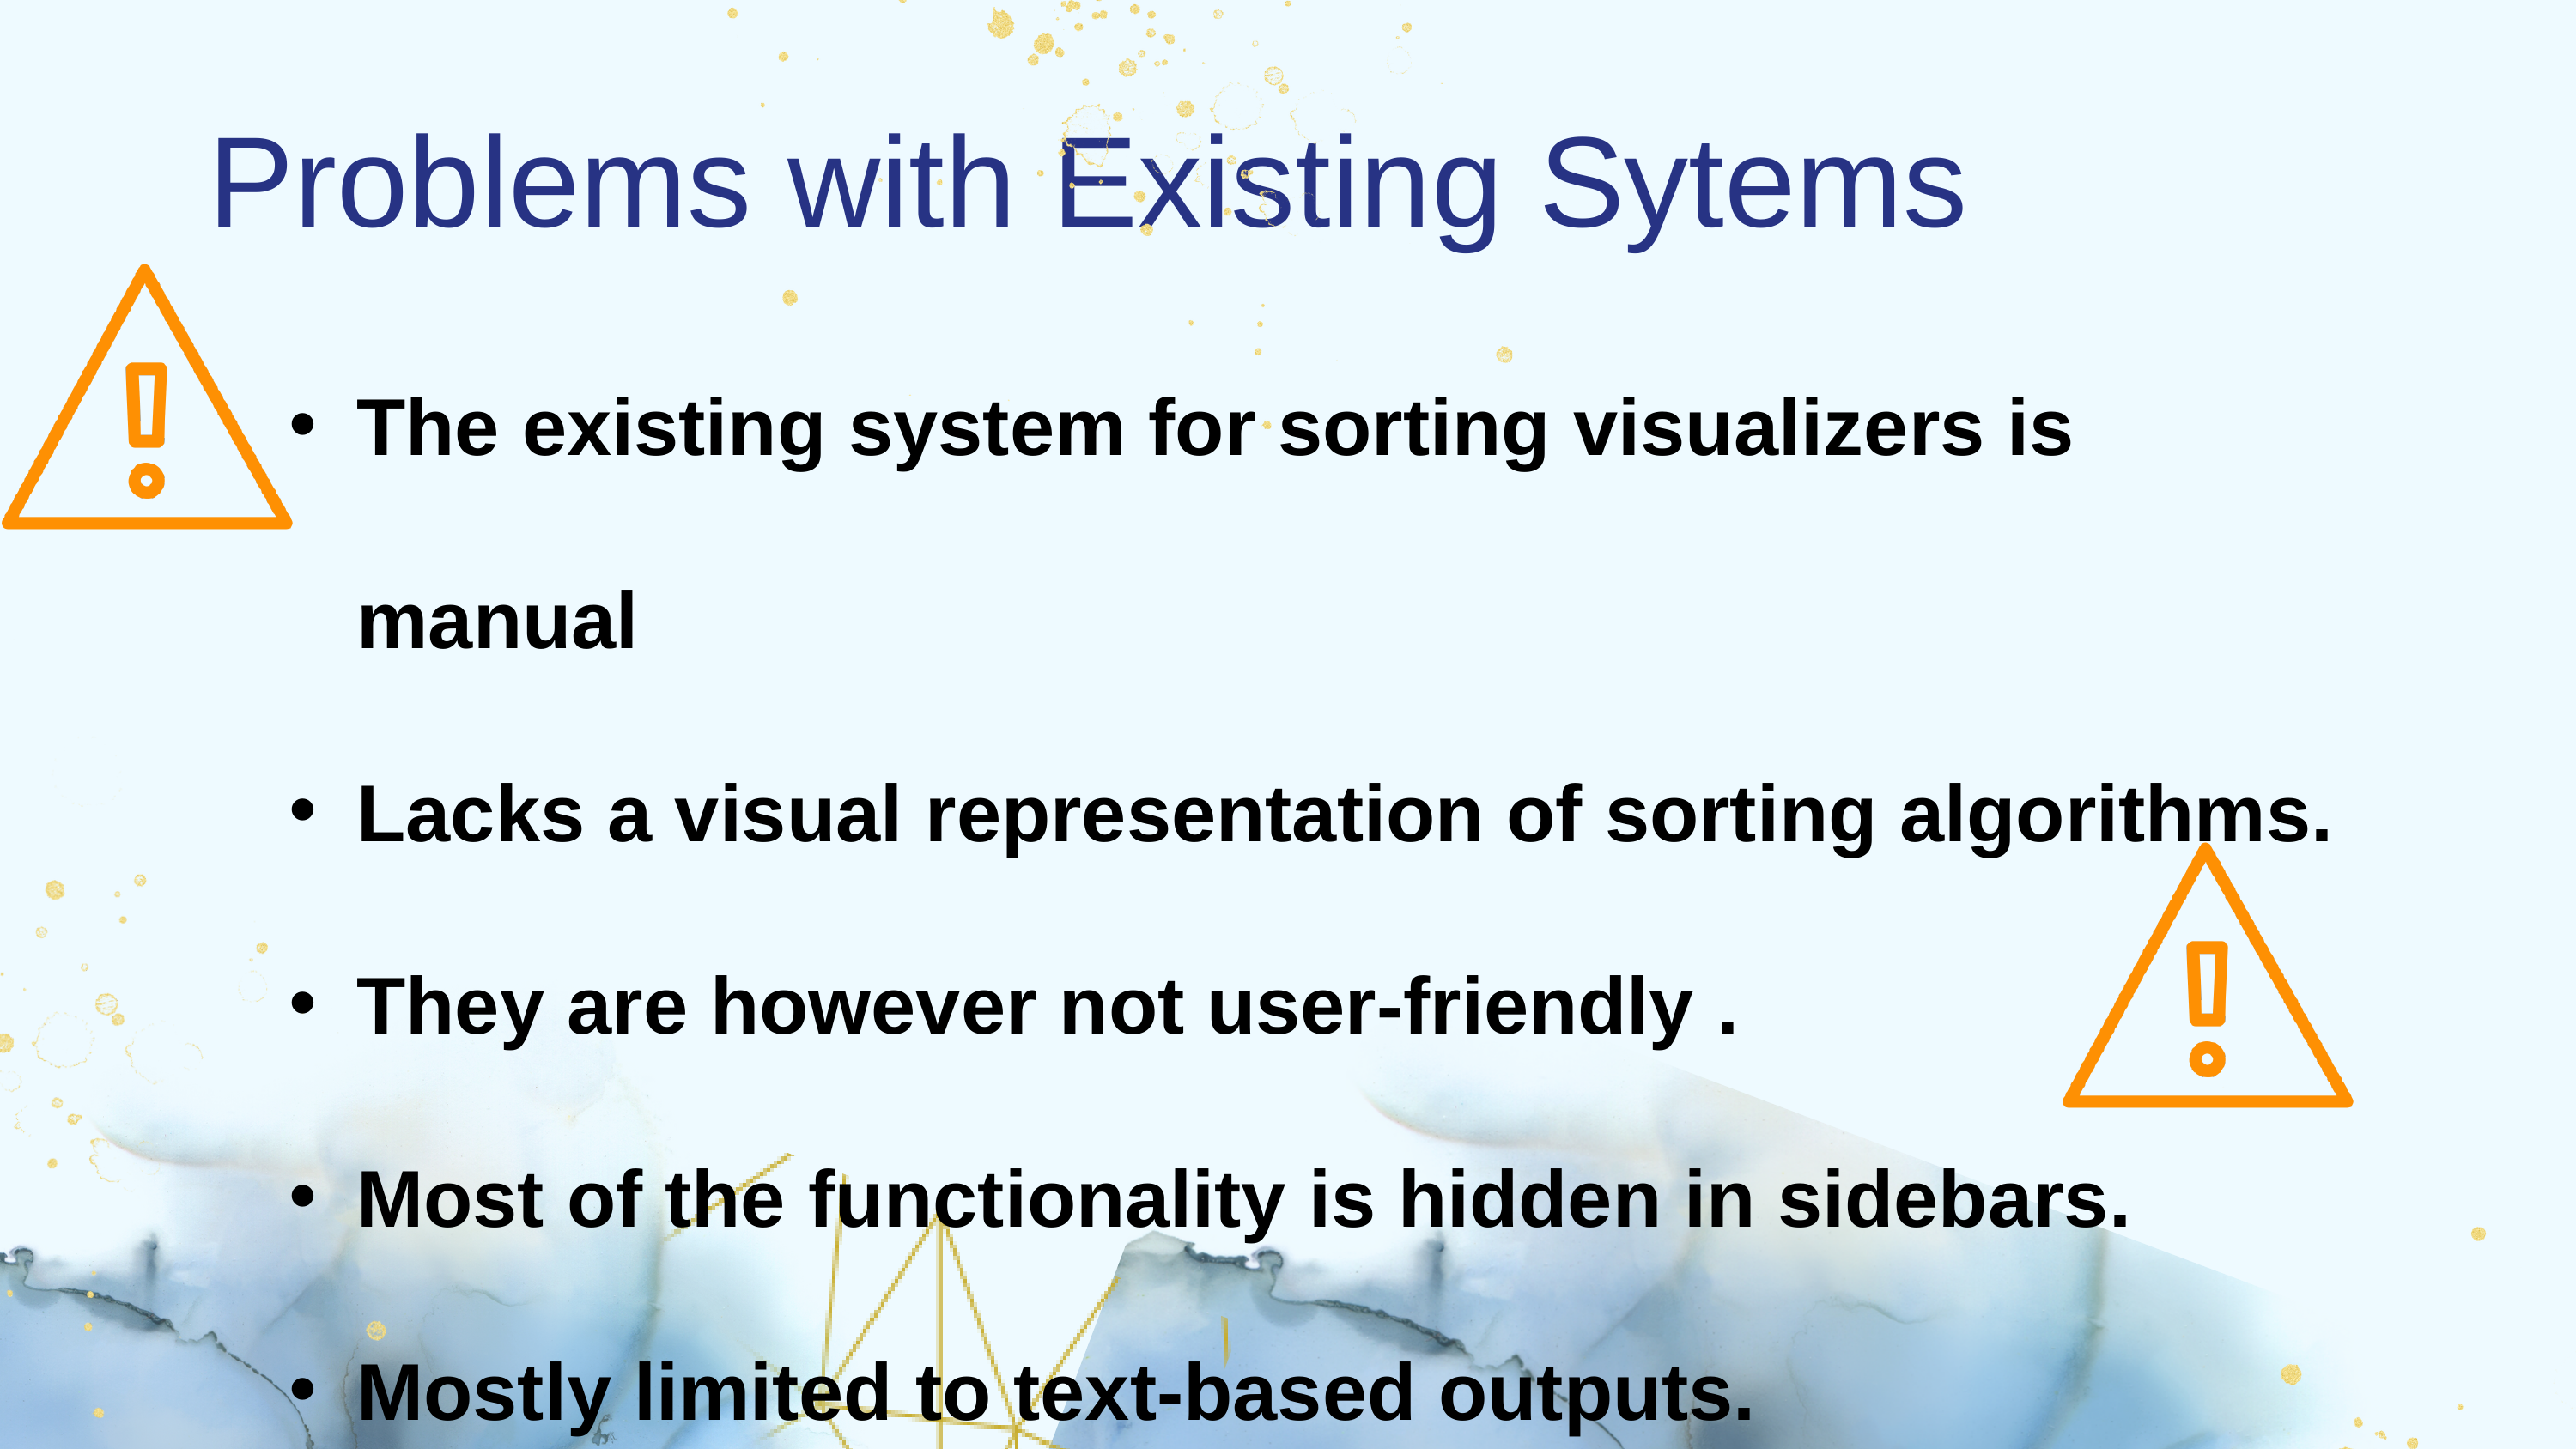

Problems with Existing Sytems

The existing system for sorting visualizers is manual
Lacks a visual representation of sorting algorithms.
They are however not user-friendly .
Most of the functionality is hidden in sidebars.
Mostly limited to text-based outputs.